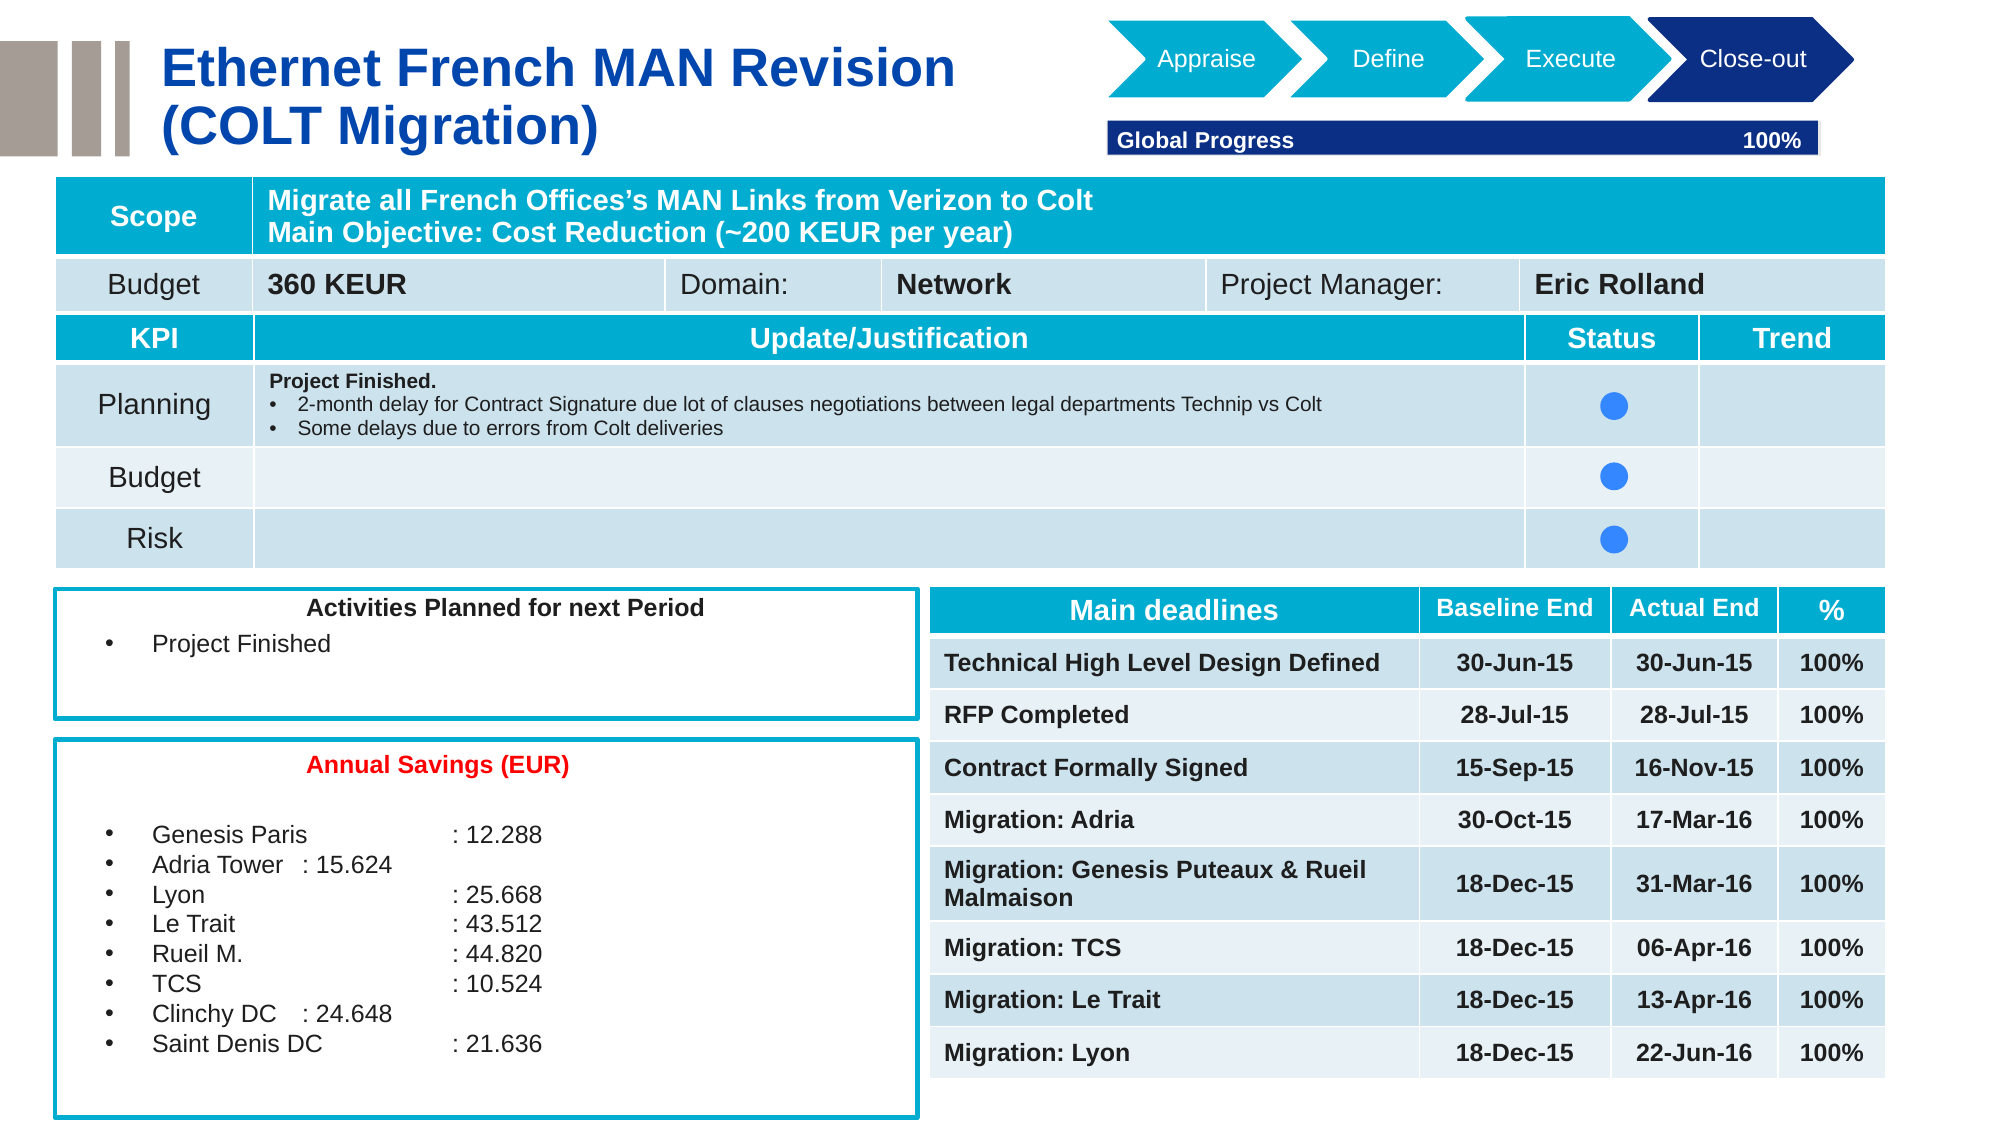

Appraise

Define

Execute

Close-out

Ethernet French MAN Revision
(COLT Migration)
0% < deviation < 20%

Global Progress
100%

deviation ≥ 20%

| Scope | Migrate all French Offices’s MAN Links from Verizon to Colt Main Objective: Cost Reduction (~200 KEUR per year) |  |  |  |  |
| --- | --- | --- | --- | --- | --- |
| Budget | 360 KEUR | Domain: | Network | Project Manager: | Eric Rolland |

| KPI | Update/Justification | Status | Trend |
| --- | --- | --- | --- |
| Planning | Project Finished. 2-month delay for Contract Signature due lot of clauses negotiations between legal departments Technip vs Colt Some delays due to errors from Colt deliveries |  |  |
| Budget |  |  |  |
| Risk |  |  |  |

Activities Planned for next Period
| Main deadlines | Baseline End | Actual End | % |
| --- | --- | --- | --- |
| Technical High Level Design Defined | 30-Jun-15 | 30-Jun-15 | 100% |
| RFP Completed | 28-Jul-15 | 28-Jul-15 | 100% |
| Contract Formally Signed | 15-Sep-15 | 16-Nov-15 | 100% |
| Migration: Adria | 30-Oct-15 | 17-Mar-16 | 100% |
| Migration: Genesis Puteaux & Rueil Malmaison | 18-Dec-15 | 31-Mar-16 | 100% |
| Migration: TCS | 18-Dec-15 | 06-Apr-16 | 100% |
| Migration: Le Trait | 18-Dec-15 | 13-Apr-16 | 100% |
| Migration: Lyon | 18-Dec-15 | 22-Jun-16 | 100% |

Project Finished

Annual Savings (EUR)
Genesis Paris	: 12.288
Adria Tower	: 15.624
Lyon		: 25.668
Le Trait		: 43.512
Rueil M.		: 44.820
TCS		: 10.524
Clinchy DC	: 24.648
Saint Denis DC	: 21.636

30